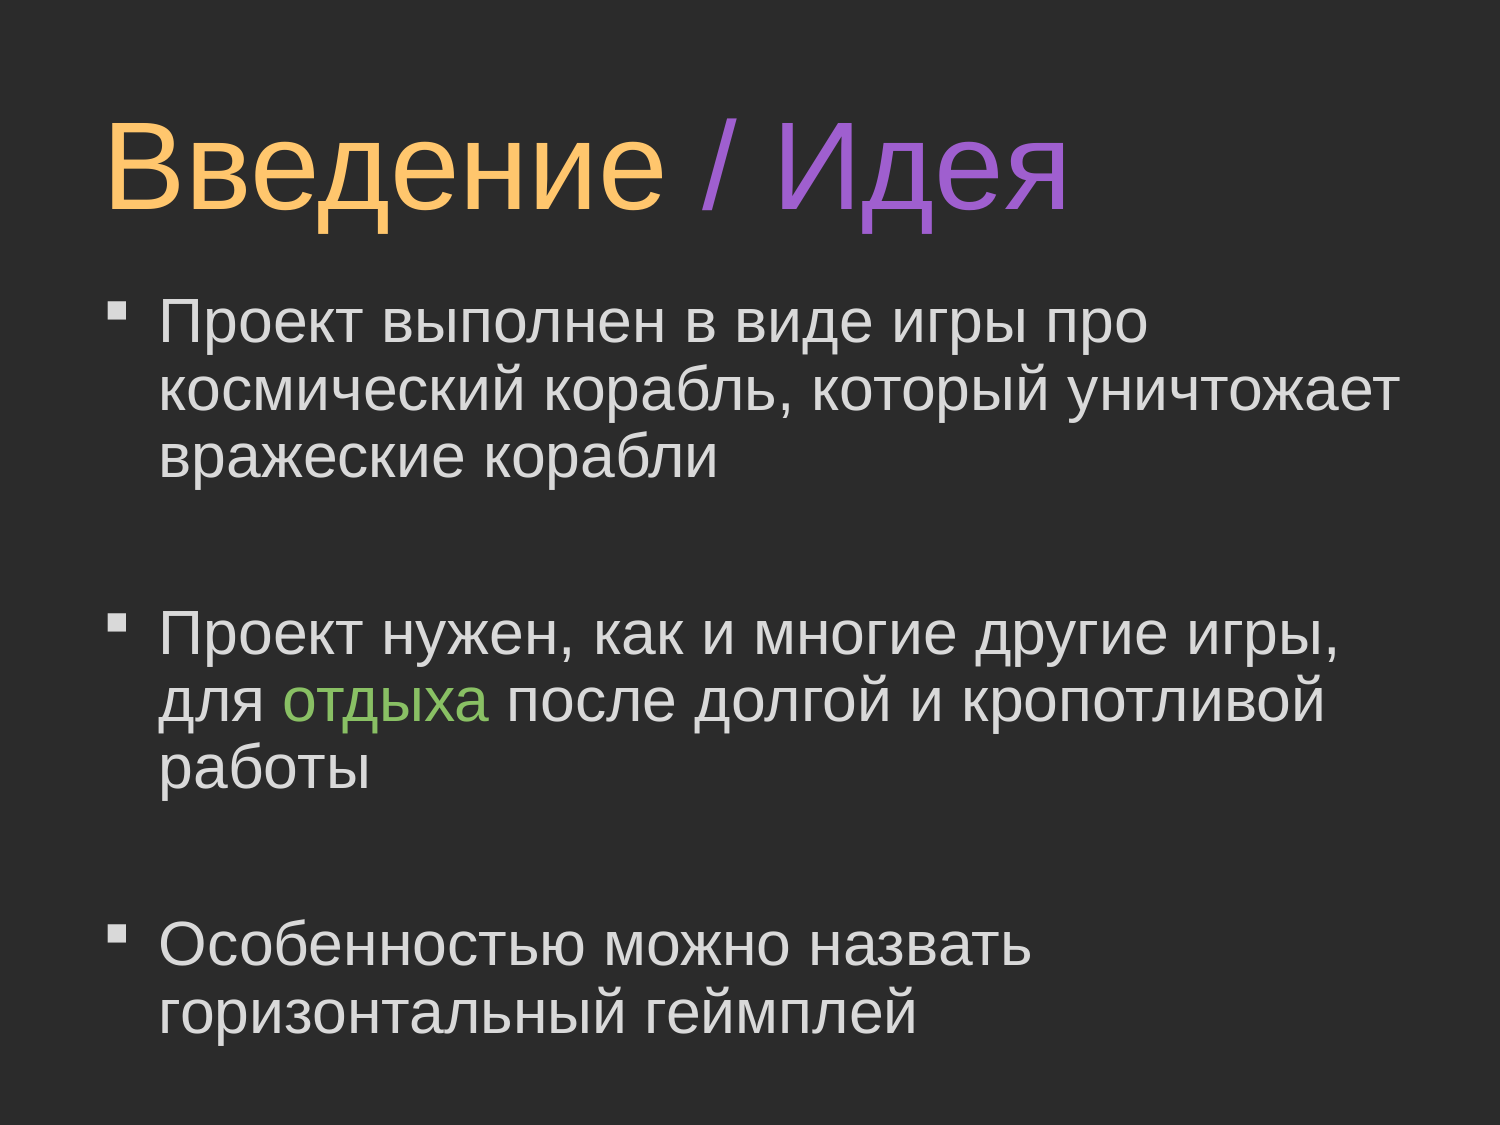

# Введение / Идея
Проект выполнен в виде игры про космический корабль, который уничтожает вражеские корабли

Проект нужен, как и многие другие игры, для отдыха после долгой и кропотливой работы

Особенностью можно назвать горизонтальный геймплей